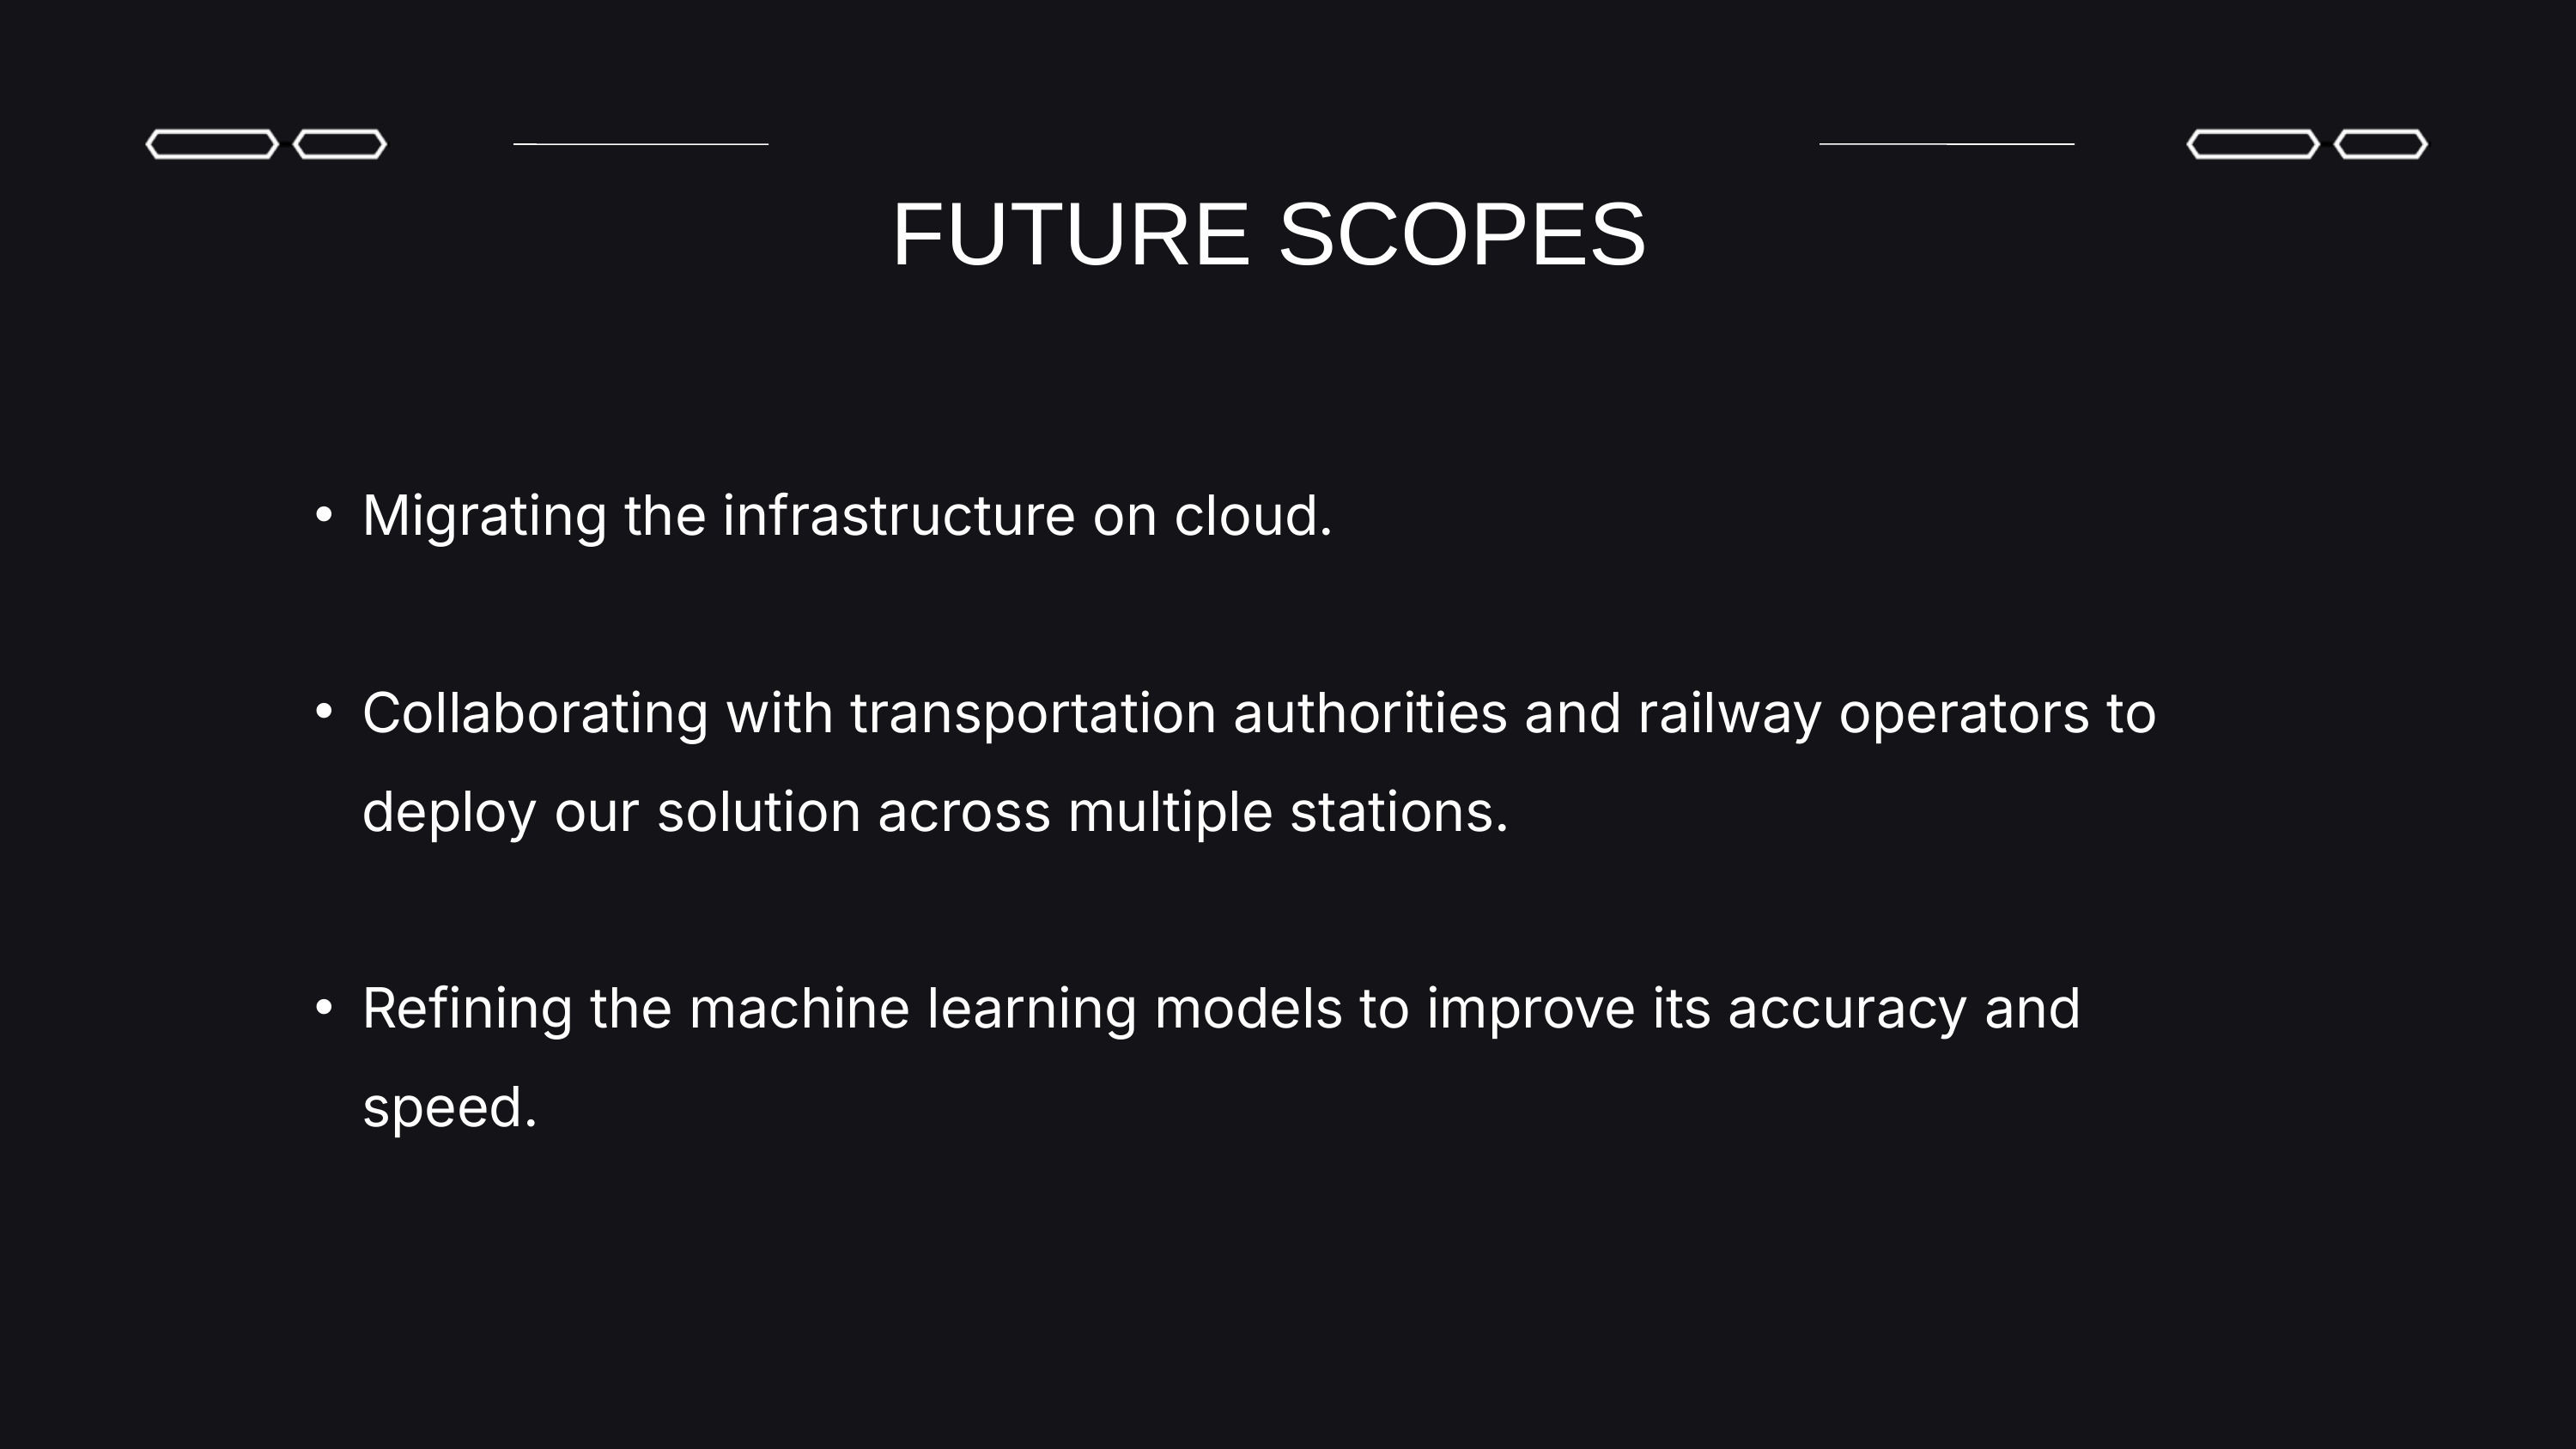

FUTURE SCOPES
Migrating the infrastructure on cloud.

Collaborating with transportation authorities and railway operators to deploy our solution across multiple stations.

Refining the machine learning models to improve its accuracy and speed.